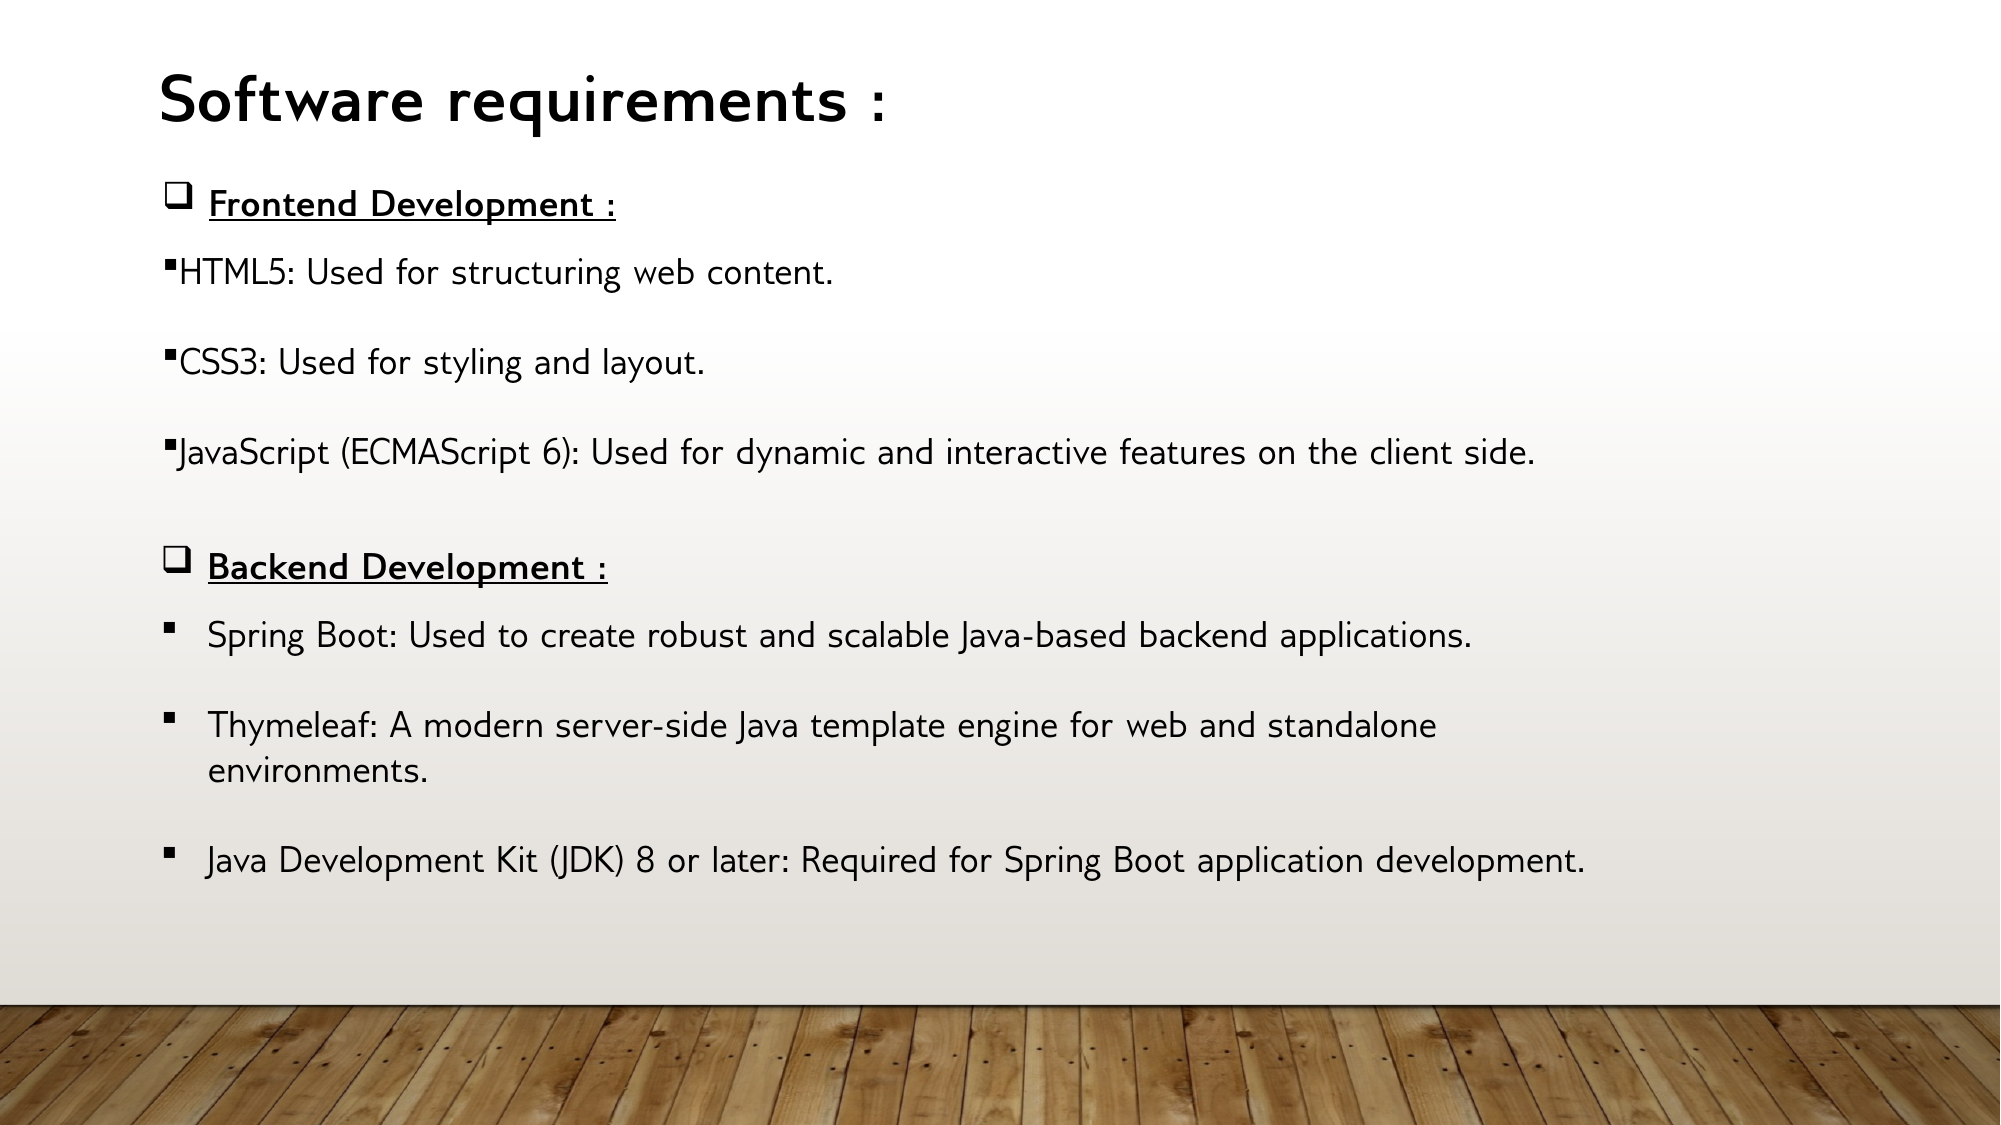

Software requirements :
Frontend Development :
HTML5: Used for structuring web content.

CSS3: Used for styling and layout.

JavaScript (ECMAScript 6): Used for dynamic and interactive features on the client side.
Backend Development :
Spring Boot: Used to create robust and scalable Java-based backend applications.

Thymeleaf: A modern server-side Java template engine for web and standalone environments.

Java Development Kit (JDK) 8 or later: Required for Spring Boot application development.